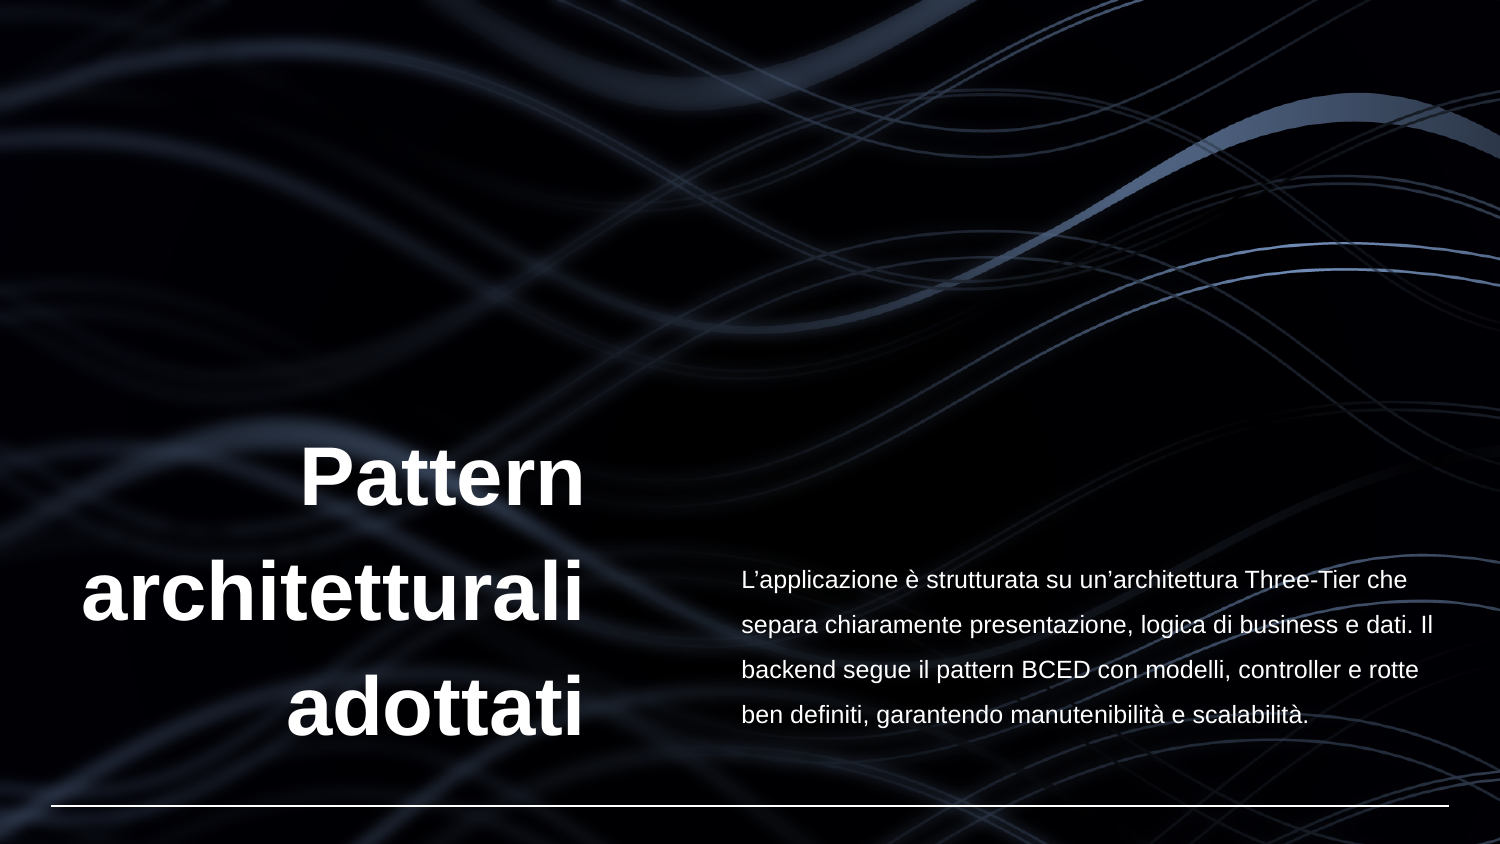

# Pattern architetturali adottati
L’applicazione è strutturata su un’architettura Three-Tier che separa chiaramente presentazione, logica di business e dati. Il backend segue il pattern BCED con modelli, controller e rotte ben definiti, garantendo manutenibilità e scalabilità.